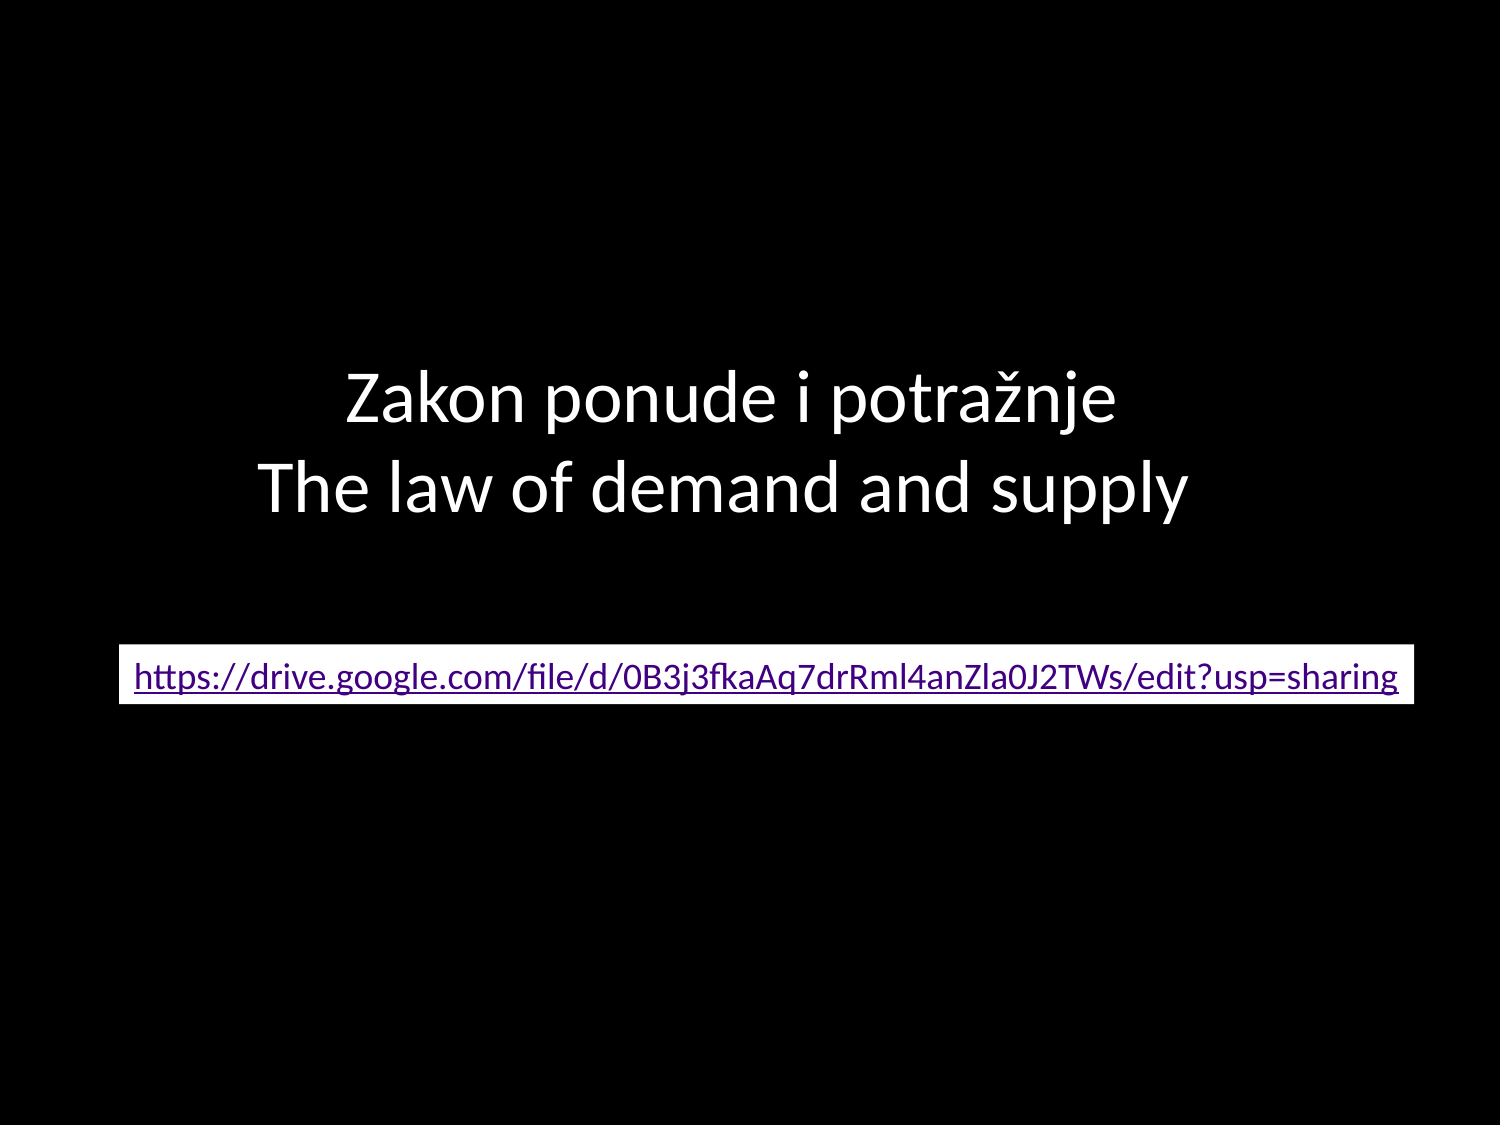

Zakon ponude i potražnje
The law of demand and supply
https://drive.google.com/file/d/0B3j3fkaAq7drRml4anZla0J2TWs/edit?usp=sharing